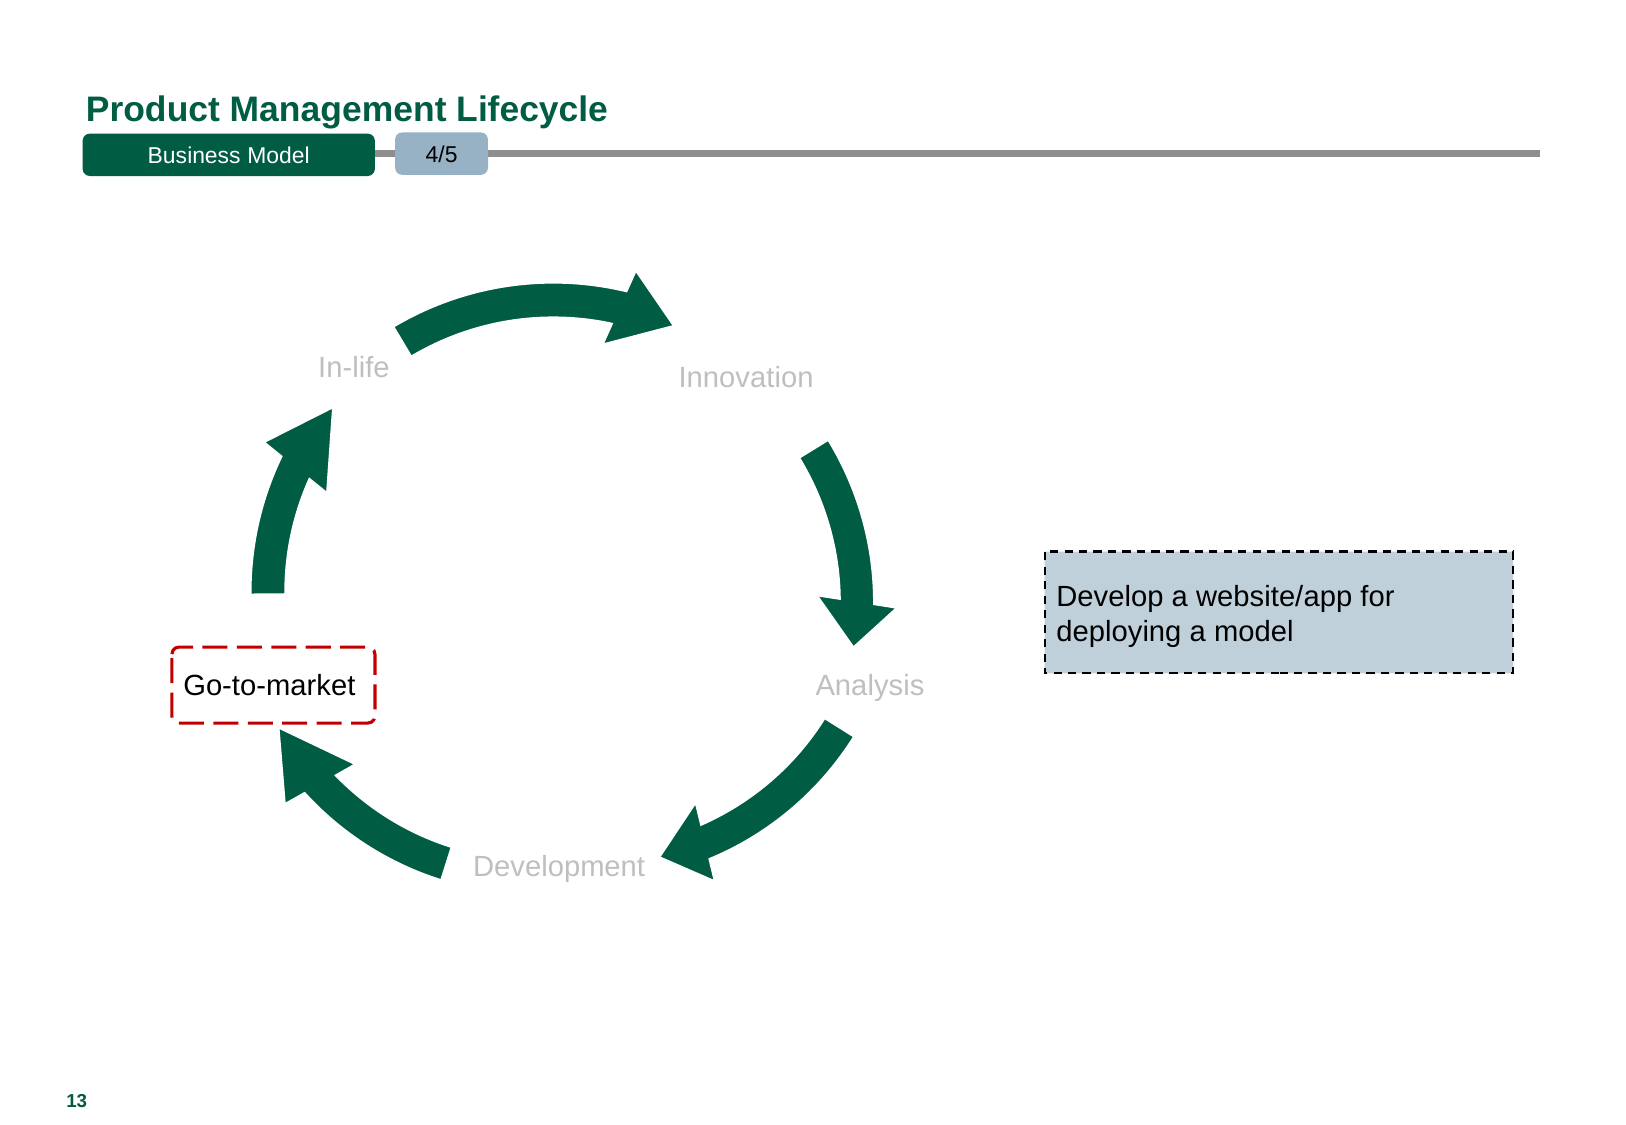

# Product Management Lifecycle
4/5
Business Model

In-life
Innovation

Go-to-market
Analysis
Development

Develop a website/app for deploying a model